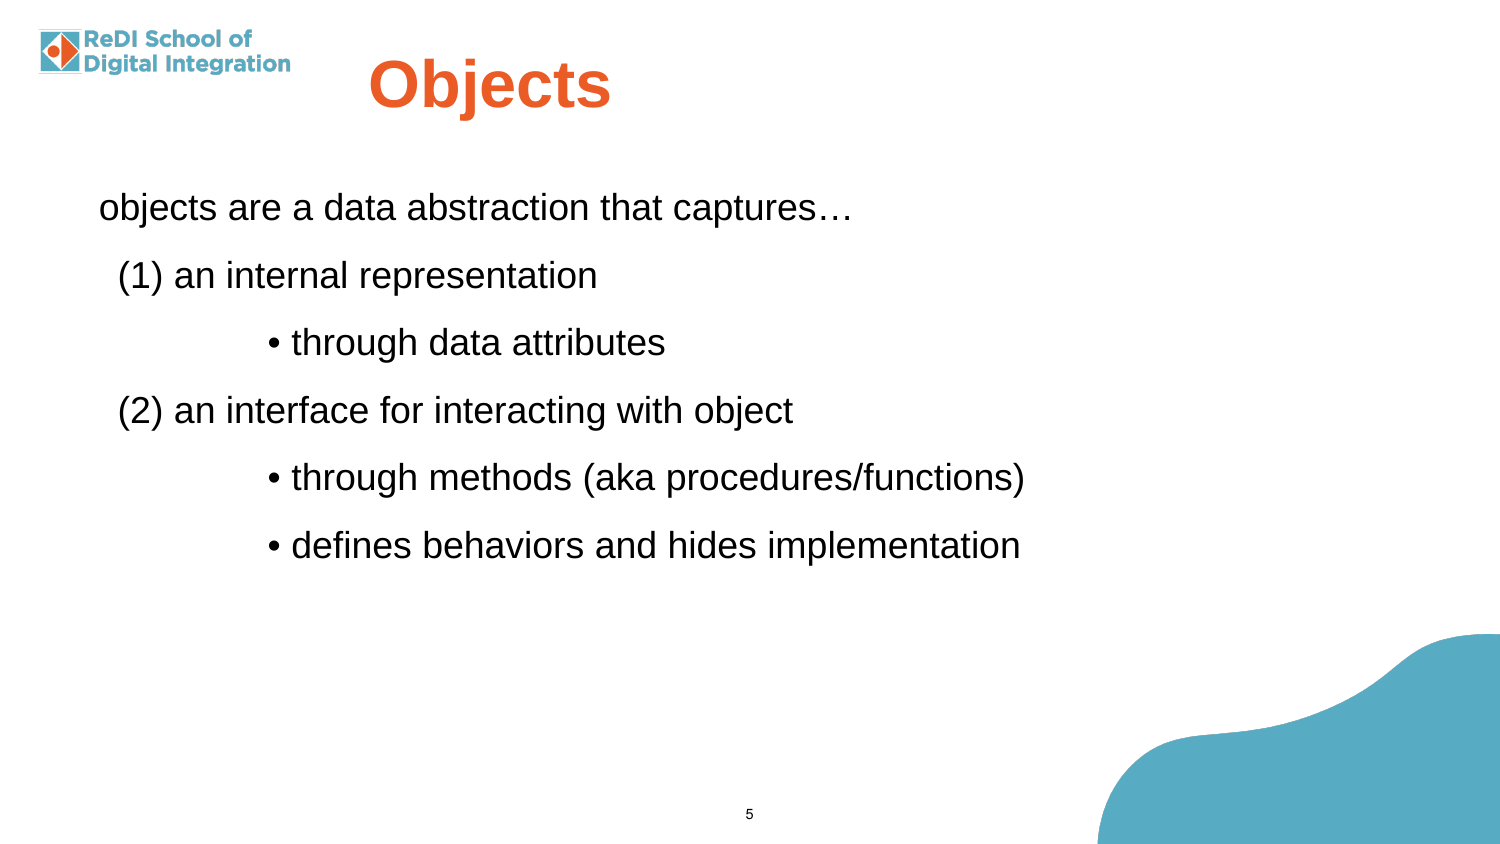

Objects
objects are a data abstraction that captures…
(1) an internal representation
	• through data attributes
(2) an interface for interacting with object
	• through methods (aka procedures/functions)
	• defines behaviors and hides implementation

5